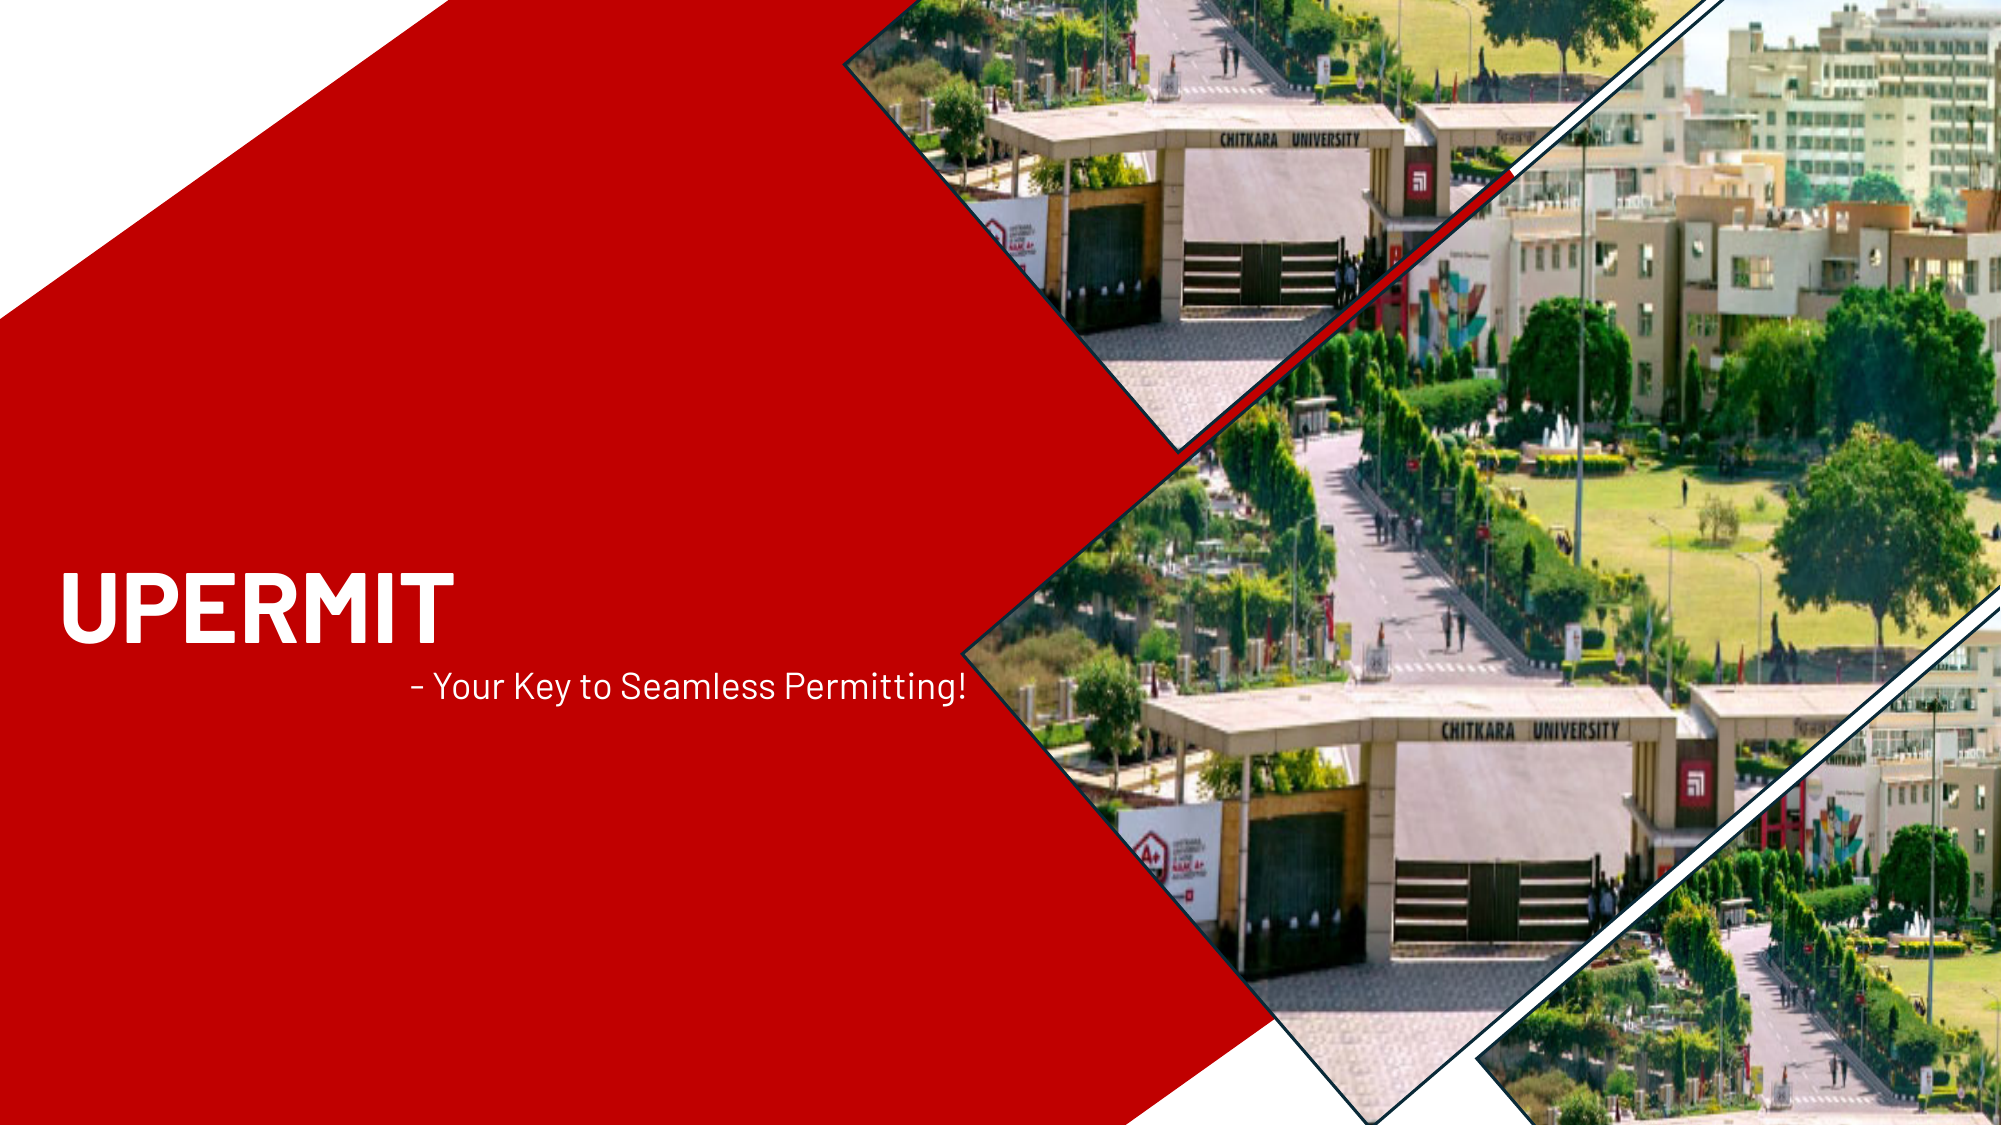

UPERMIT
- Your Key to Seamless Permitting!